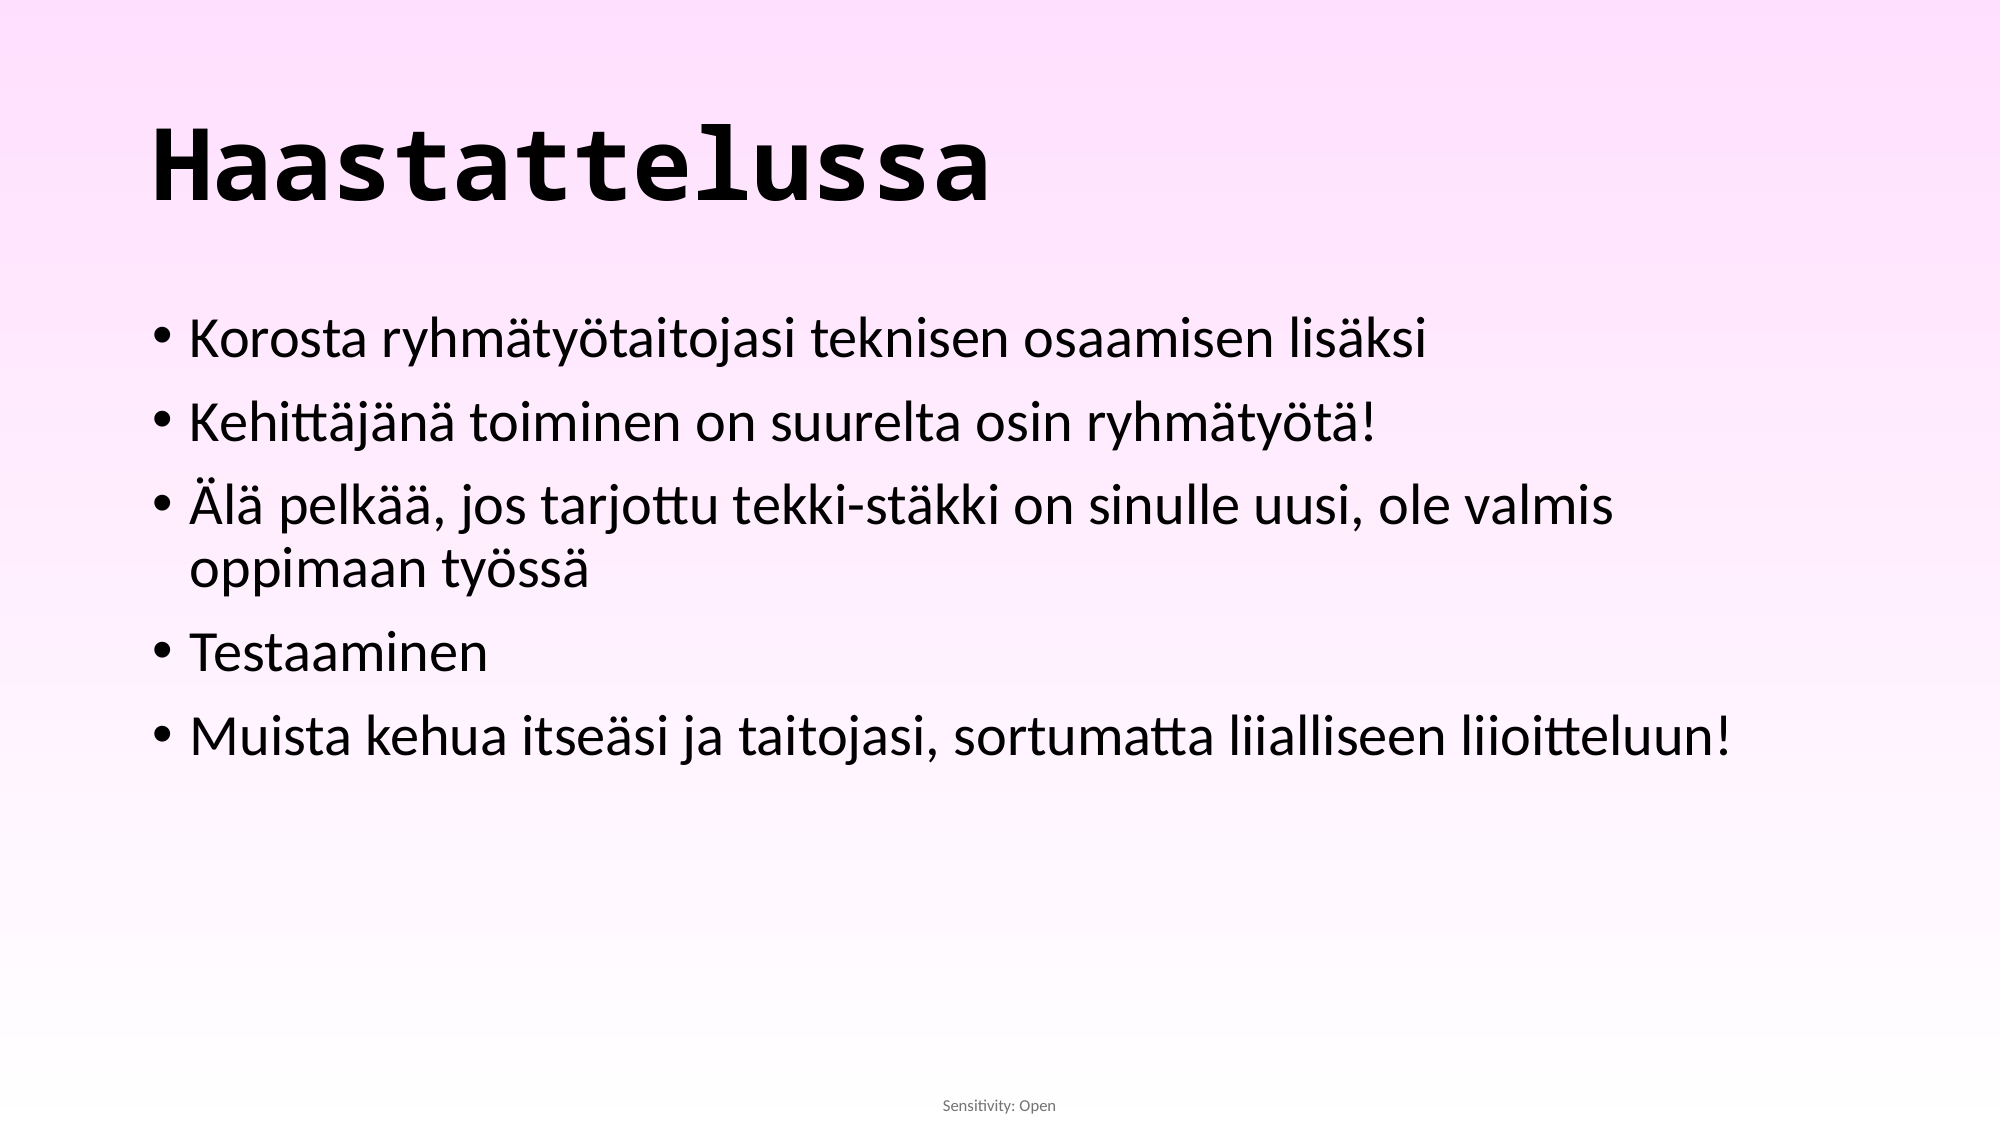

# Haastattelussa
Korosta ryhmätyötaitojasi teknisen osaamisen lisäksi
Kehittäjänä toiminen on suurelta osin ryhmätyötä!
Älä pelkää, jos tarjottu tekki-stäkki on sinulle uusi, ole valmis oppimaan työssä
Testaaminen
Muista kehua itseäsi ja taitojasi, sortumatta liialliseen liioitteluun!